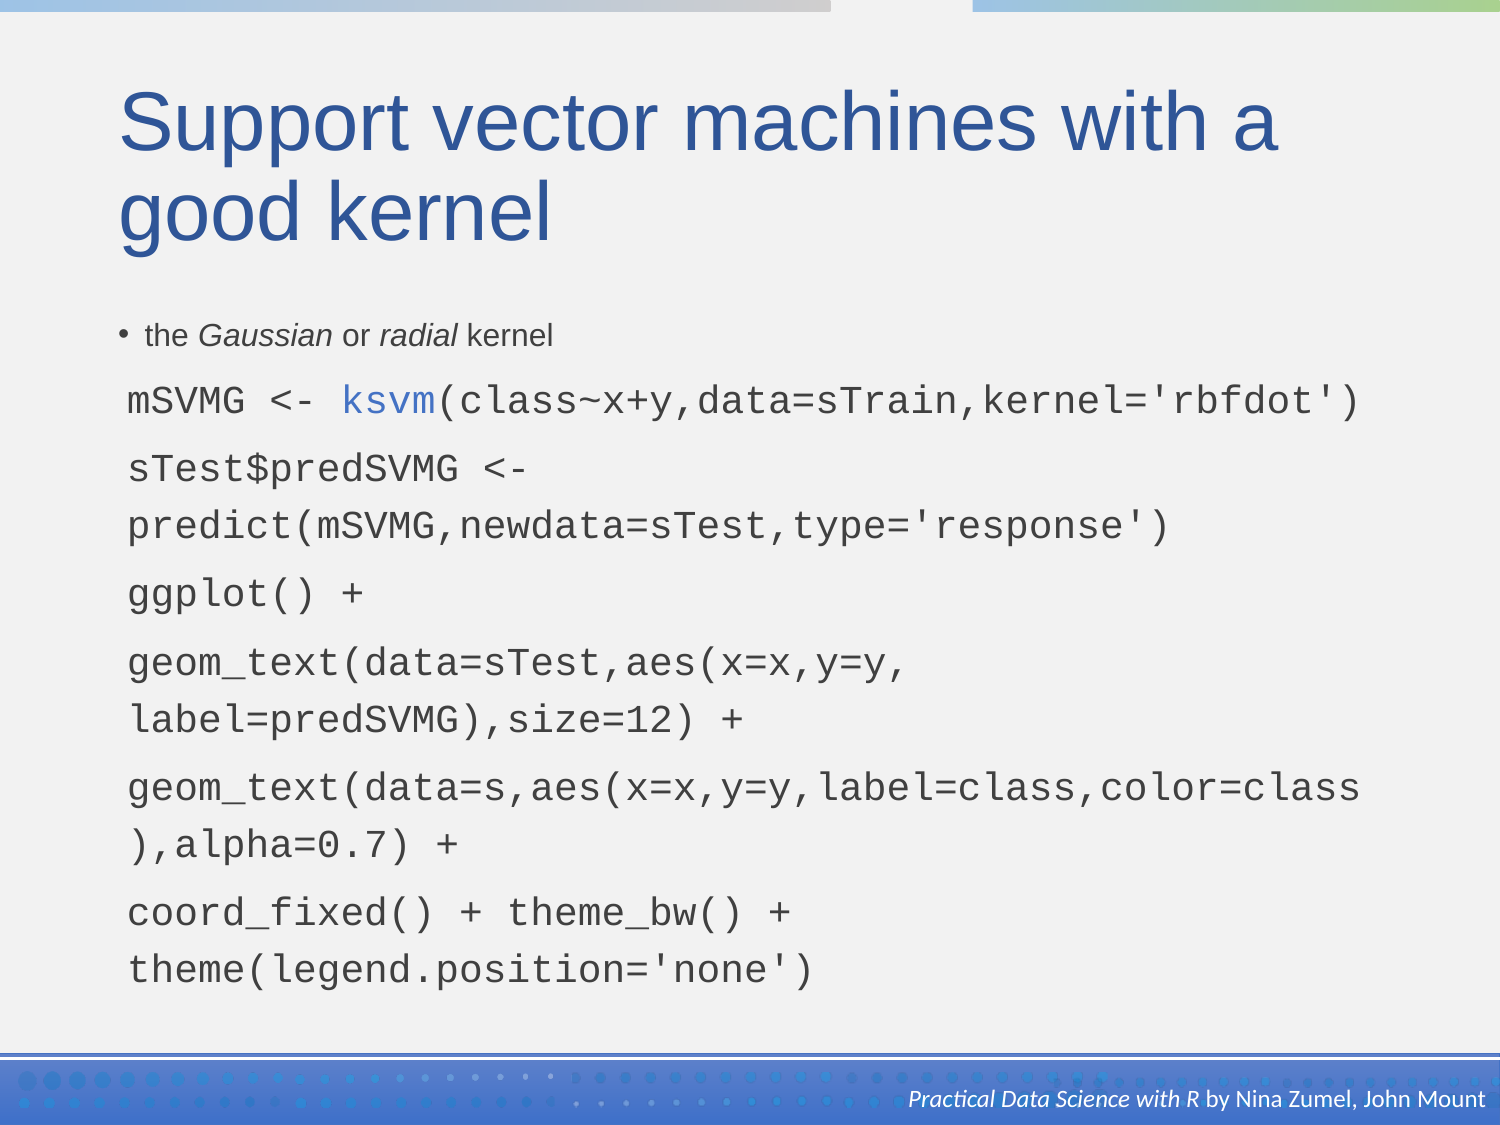

# Support vector machines with a good kernel
the Gaussian or radial kernel
mSVMG <- ksvm(class~x+y,data=sTrain,kernel='rbfdot')
sTest$predSVMG <- predict(mSVMG,newdata=sTest,type='response')
ggplot() +
geom_text(data=sTest,aes(x=x,y=y, label=predSVMG),size=12) +
geom_text(data=s,aes(x=x,y=y,label=class,color=class),alpha=0.7) +
coord_fixed() + theme_bw() + theme(legend.position='none')

Practical Data Science with R by Nina Zumel, John Mount